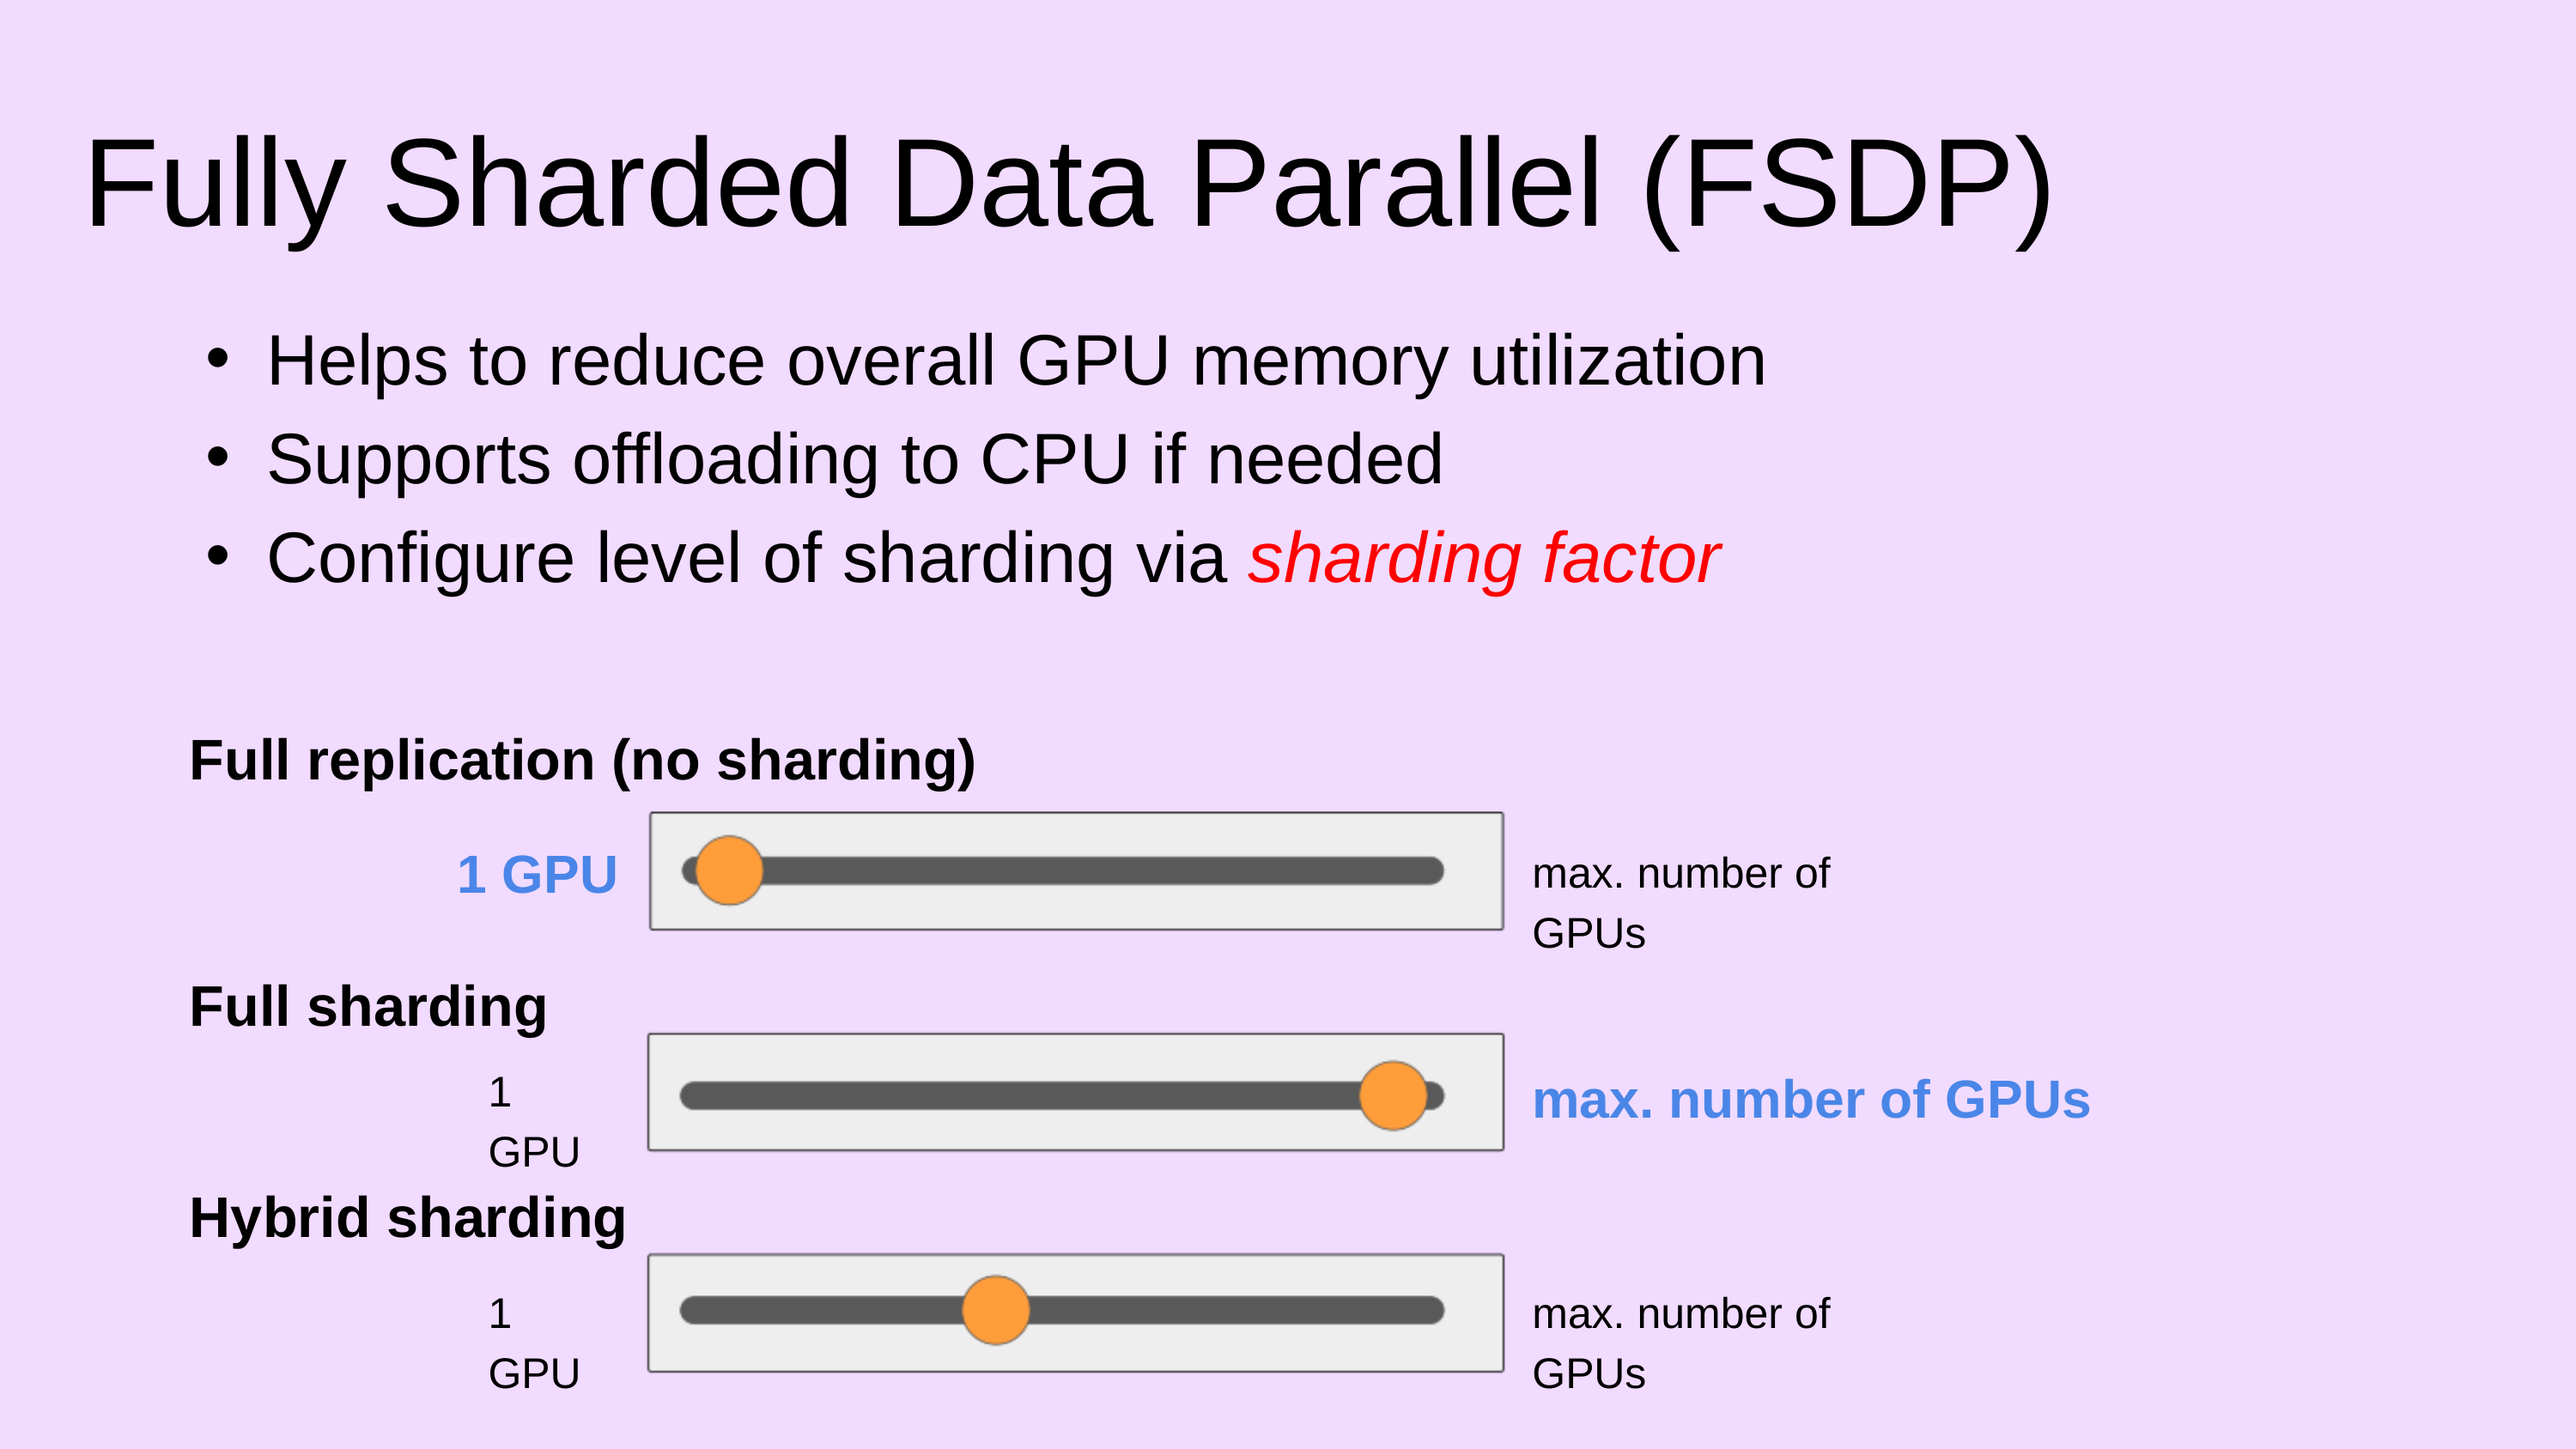

Fully Sharded Data Parallel (FSDP)
Helps to reduce overall GPU memory utilization
Supports offloading to CPU if needed
Configure level of sharding via sharding factor

Full replication (no sharding)
1 GPU
max. number of GPUs

Full sharding
max. number of GPUs
1 GPU
Hybrid sharding
1 GPU
max. number of GPUs